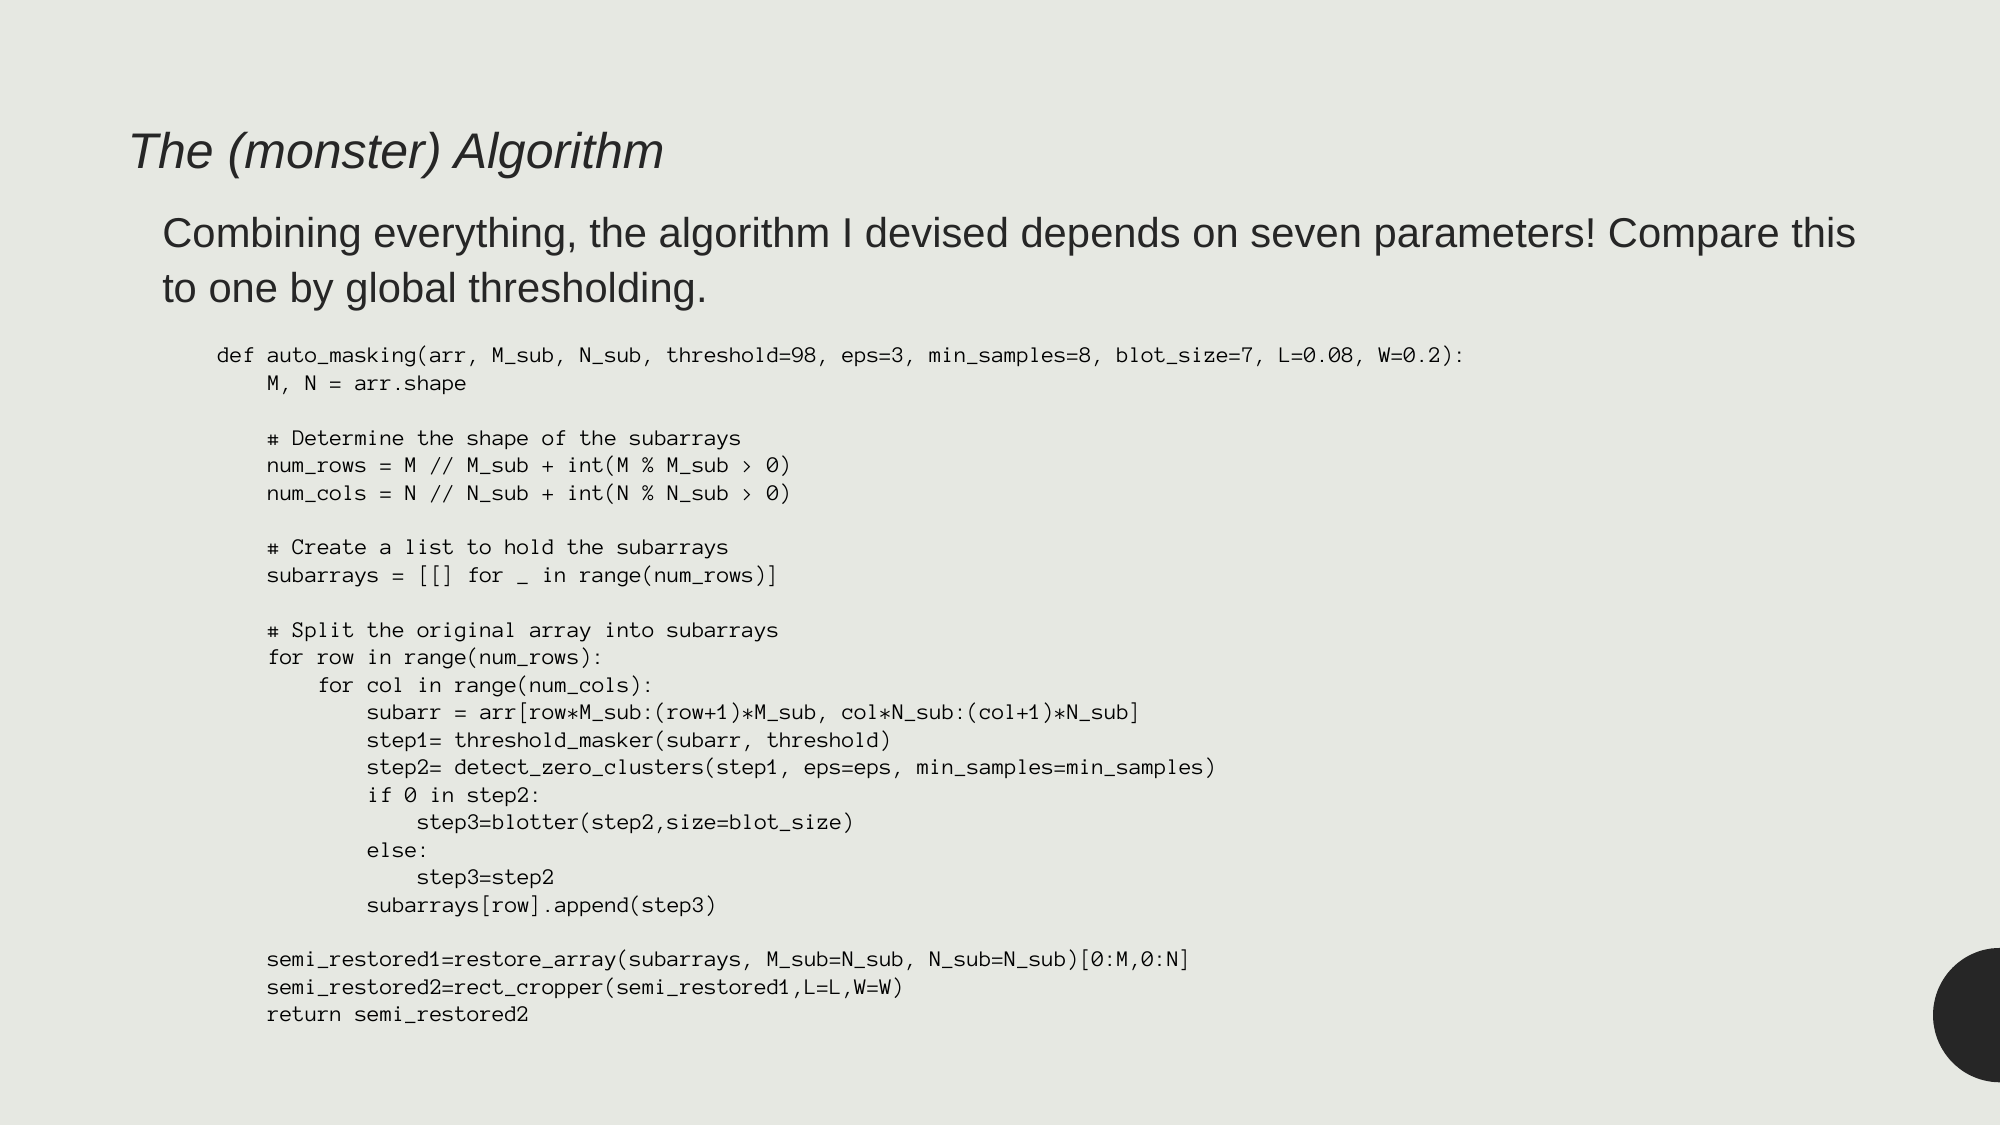

The (monster) Algorithm
Combining everything, the algorithm I devised depends on seven parameters! Compare this to one by global thresholding.
def auto_masking(arr, M_sub, N_sub, threshold=98, eps=3, min_samples=8, blot_size=7, L=0.08, W=0.2):
    M, N = arr.shape
    # Determine the shape of the subarrays
    num_rows = M // M_sub + int(M % M_sub > 0)
    num_cols = N // N_sub + int(N % N_sub > 0)
    # Create a list to hold the subarrays
    subarrays = [[] for _ in range(num_rows)]
    # Split the original array into subarrays
    for row in range(num_rows):
        for col in range(num_cols):
            subarr = arr[row*M_sub:(row+1)*M_sub, col*N_sub:(col+1)*N_sub]
            step1= threshold_masker(subarr, threshold)
            step2= detect_zero_clusters(step1, eps=eps, min_samples=min_samples)
            if 0 in step2:
                step3=blotter(step2,size=blot_size)
            else:
                step3=step2
            subarrays[row].append(step3)

    semi_restored1=restore_array(subarrays, M_sub=N_sub, N_sub=N_sub)[0:M,0:N]
    semi_restored2=rect_cropper(semi_restored1,L=L,W=W)
    return semi_restored2